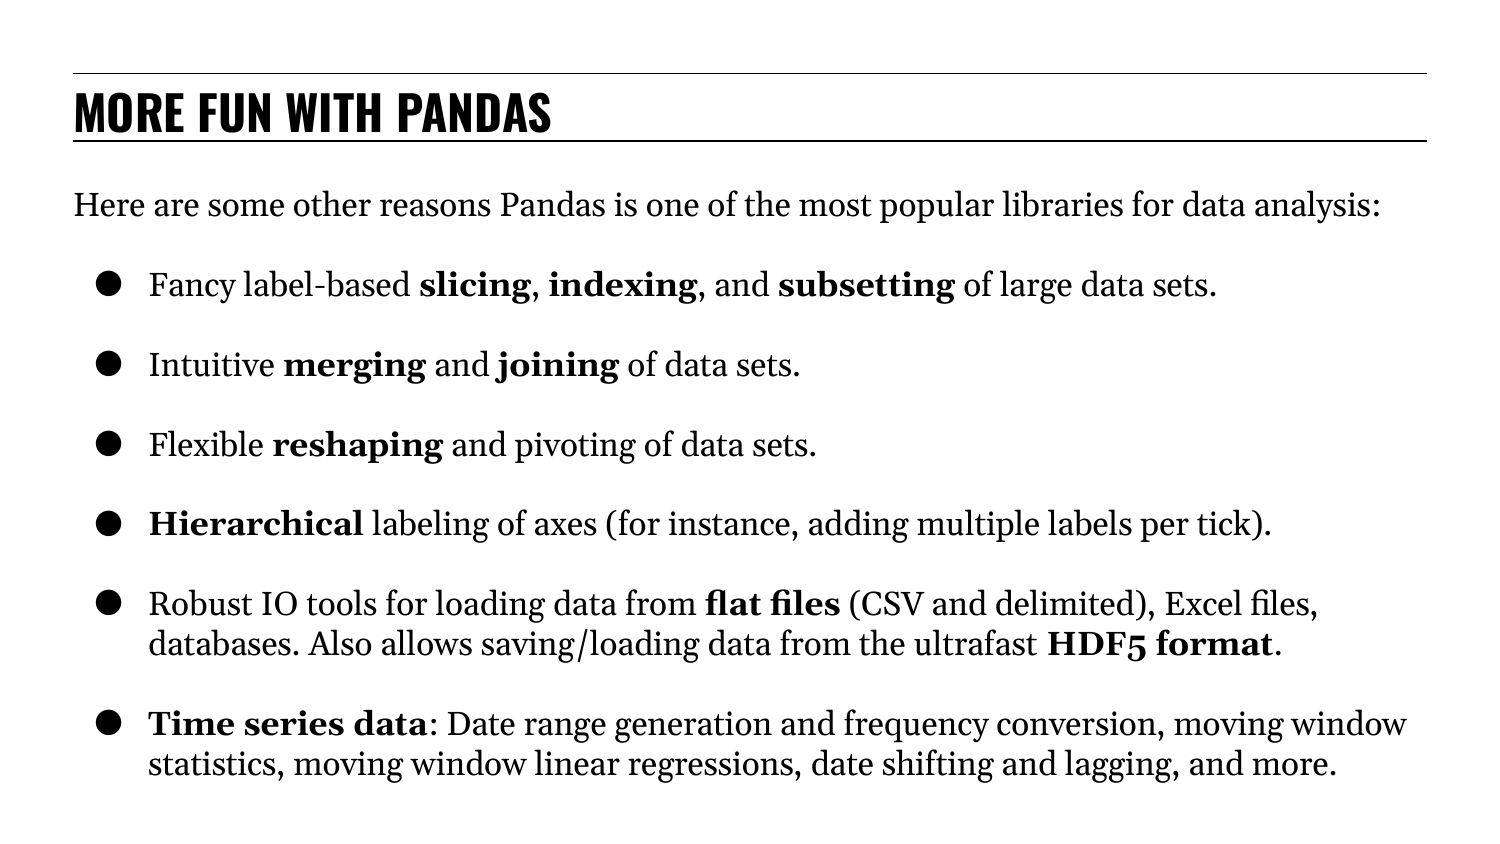

MORE FUN WITH PANDAS
Here are some other reasons Pandas is one of the most popular libraries for data analysis:
Fancy label-based slicing, indexing, and subsetting of large data sets.

Intuitive merging and joining of data sets.

Flexible reshaping and pivoting of data sets.

Hierarchical labeling of axes (for instance, adding multiple labels per tick).

Robust IO tools for loading data from flat files (CSV and delimited), Excel files, databases. Also allows saving/loading data from the ultrafast HDF5 format.

Time series data: Date range generation and frequency conversion, moving window statistics, moving window linear regressions, date shifting and lagging, and more.